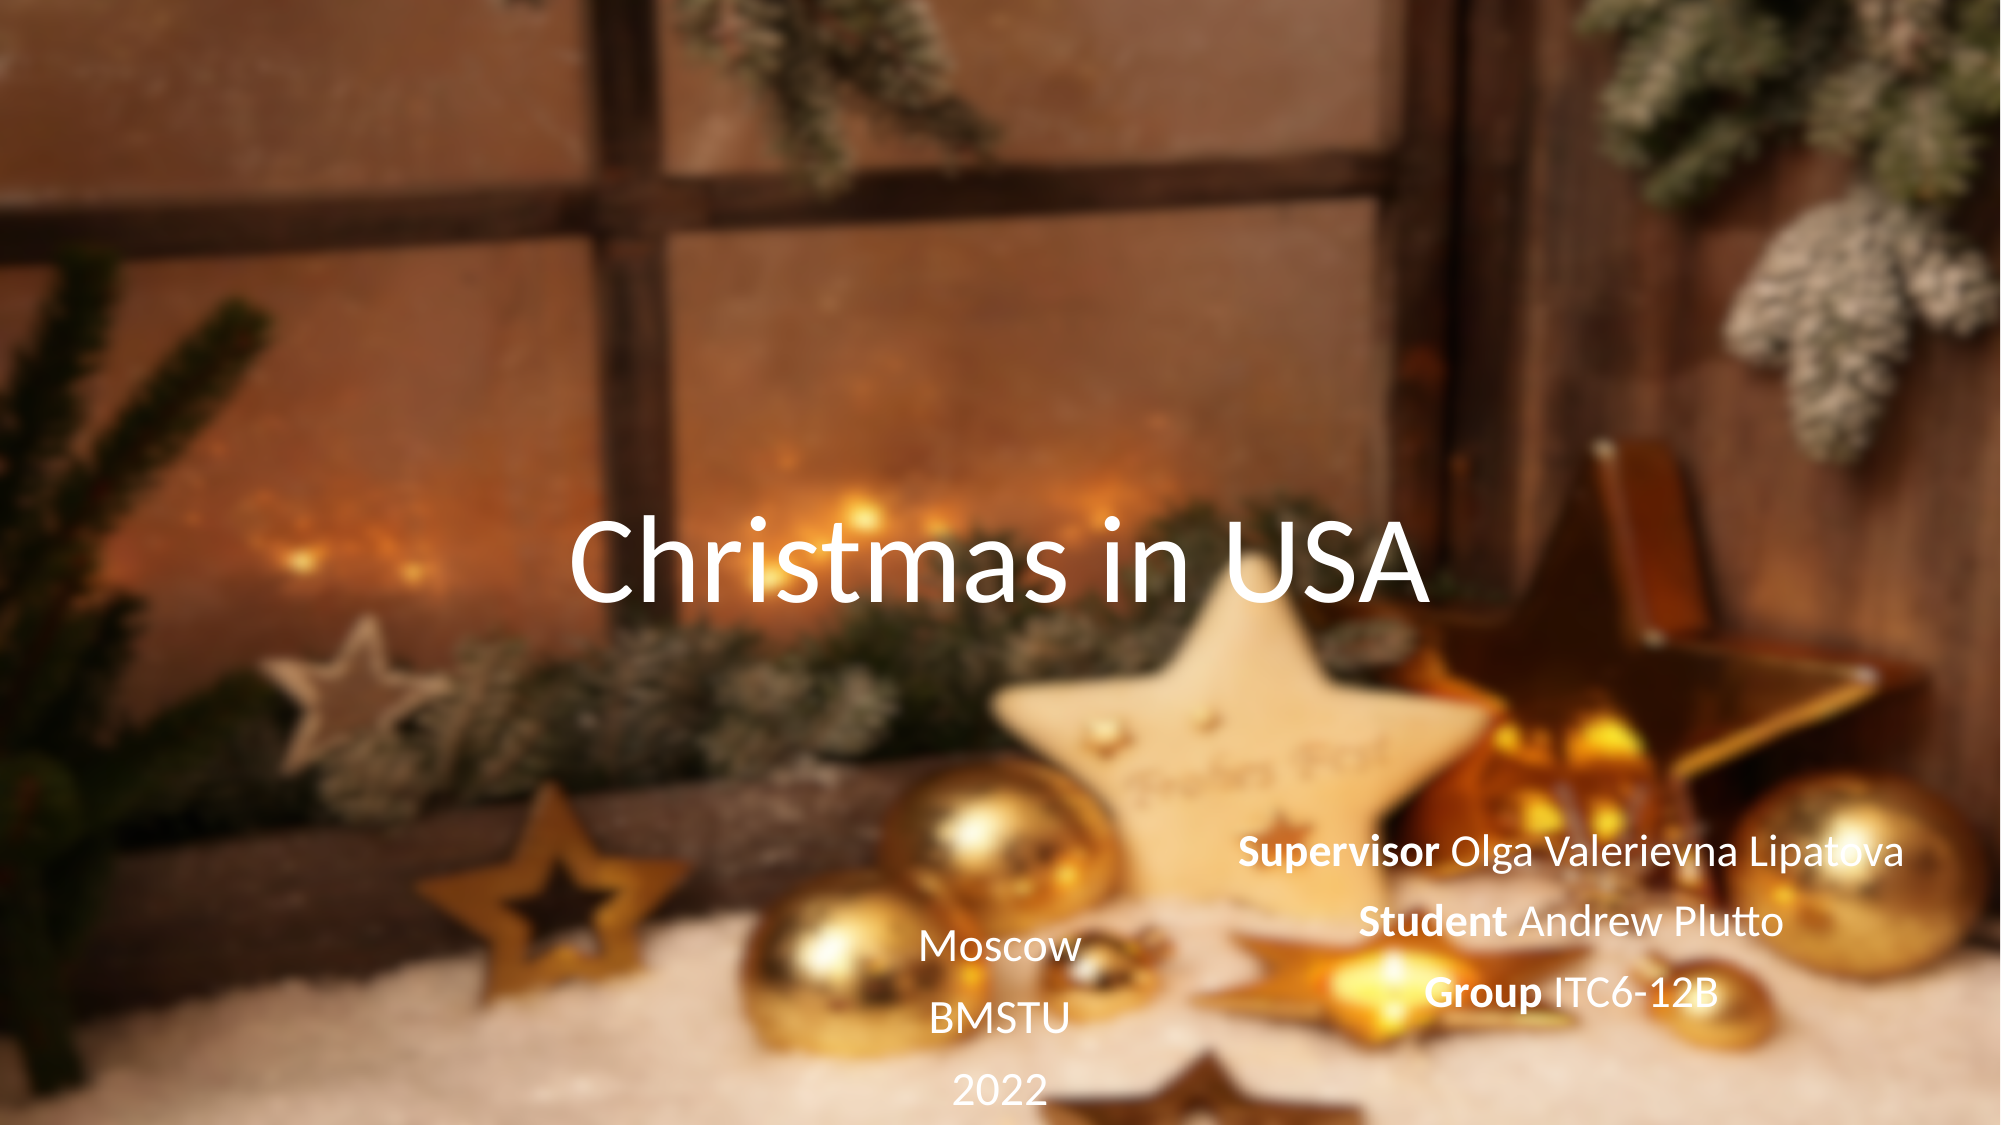

# Christmas in USA
Supervisor Olga Valerievna Lipatova
Student Andrew Plutto
Group ITC6-12B
Moscow
BMSTU
2022